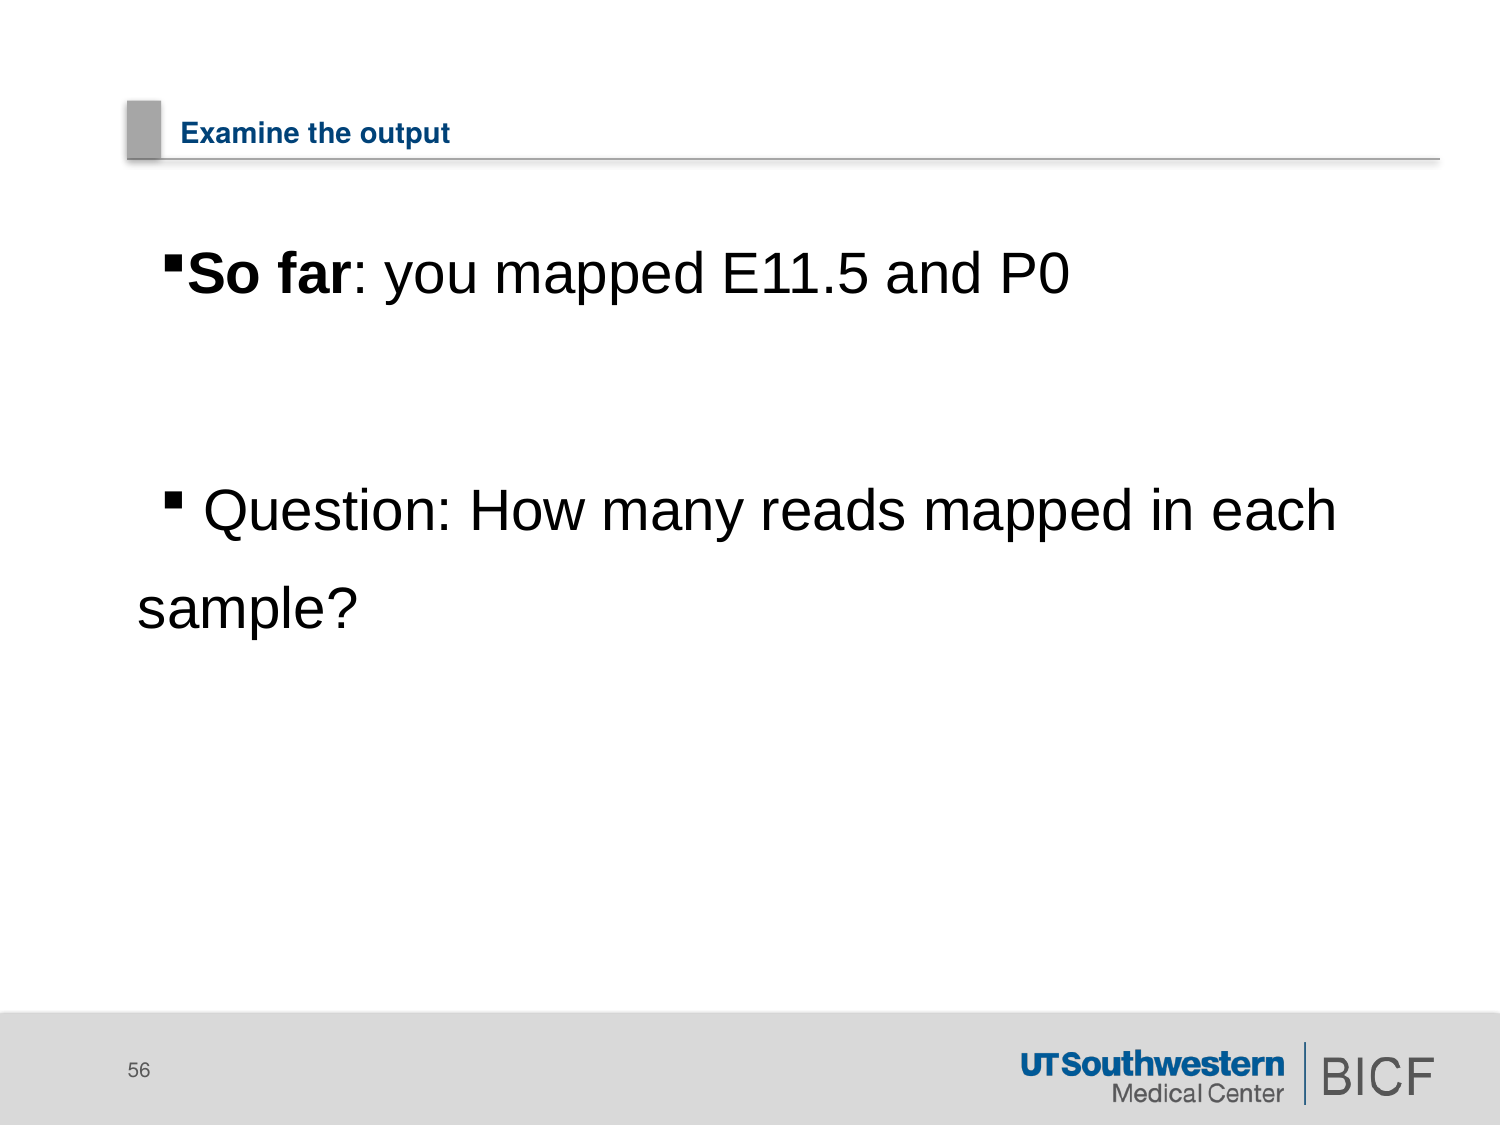

# Examine the output
So far: you mapped E11.5 and P0

 Question: How many reads mapped in each sample?

56